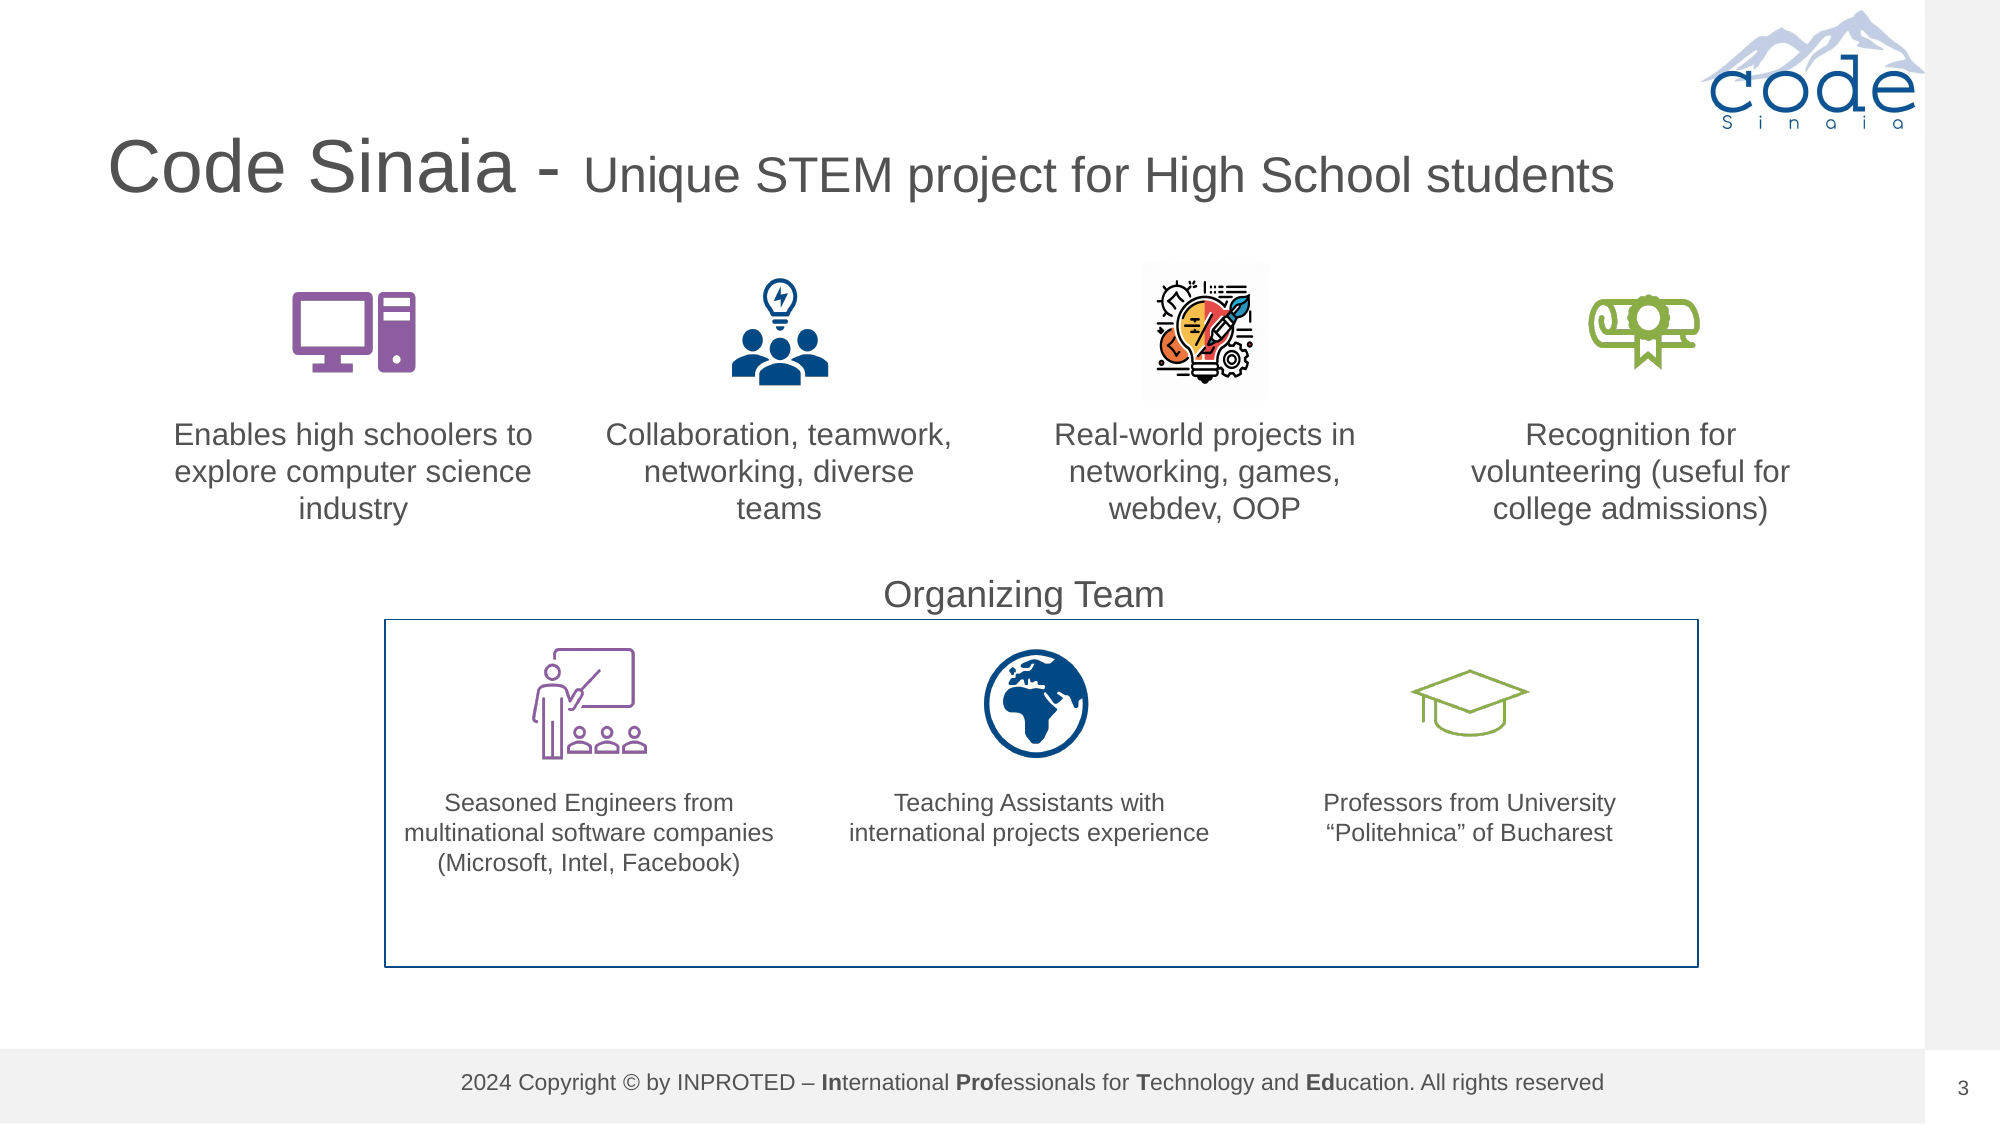

# Code Sinaia - Unique STEM project for High School students

Enables high schoolers to explore computer science industry

Collaboration, teamwork, networking, diverse teams

Real-world projects in networking, games, webdev, OOP

Recognition for volunteering (useful for college admissions)

Organizing Team

Seasoned Engineers from multinational software companies (Microsoft, Intel, Facebook)

Teaching Assistants with international projects experience

Professors from University “Politehnica” of Bucharest